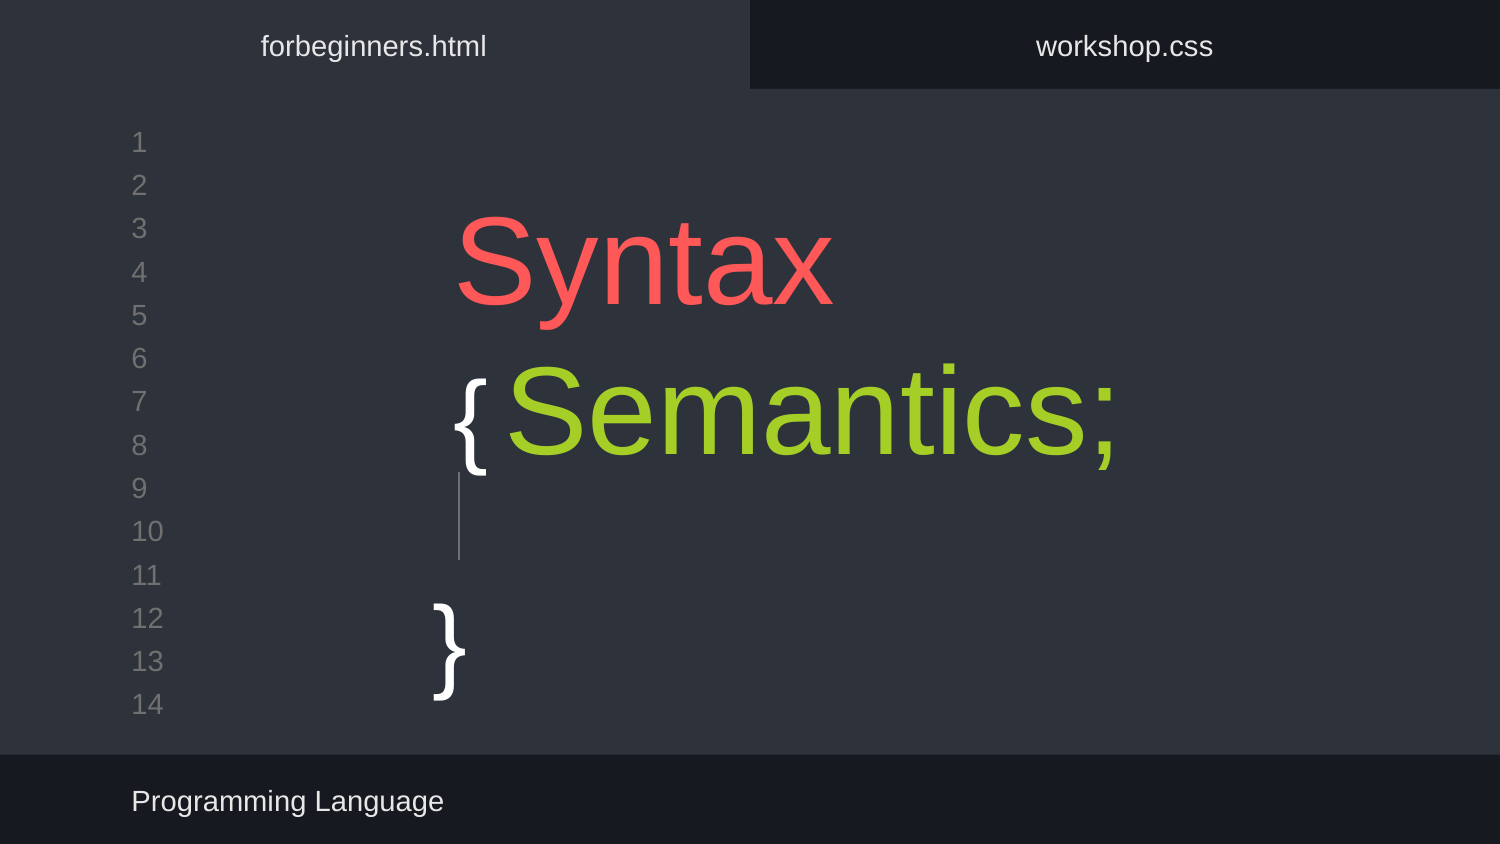

forbeginners.html
workshop.css
# Syntax { Semantics;
}
Programming Language